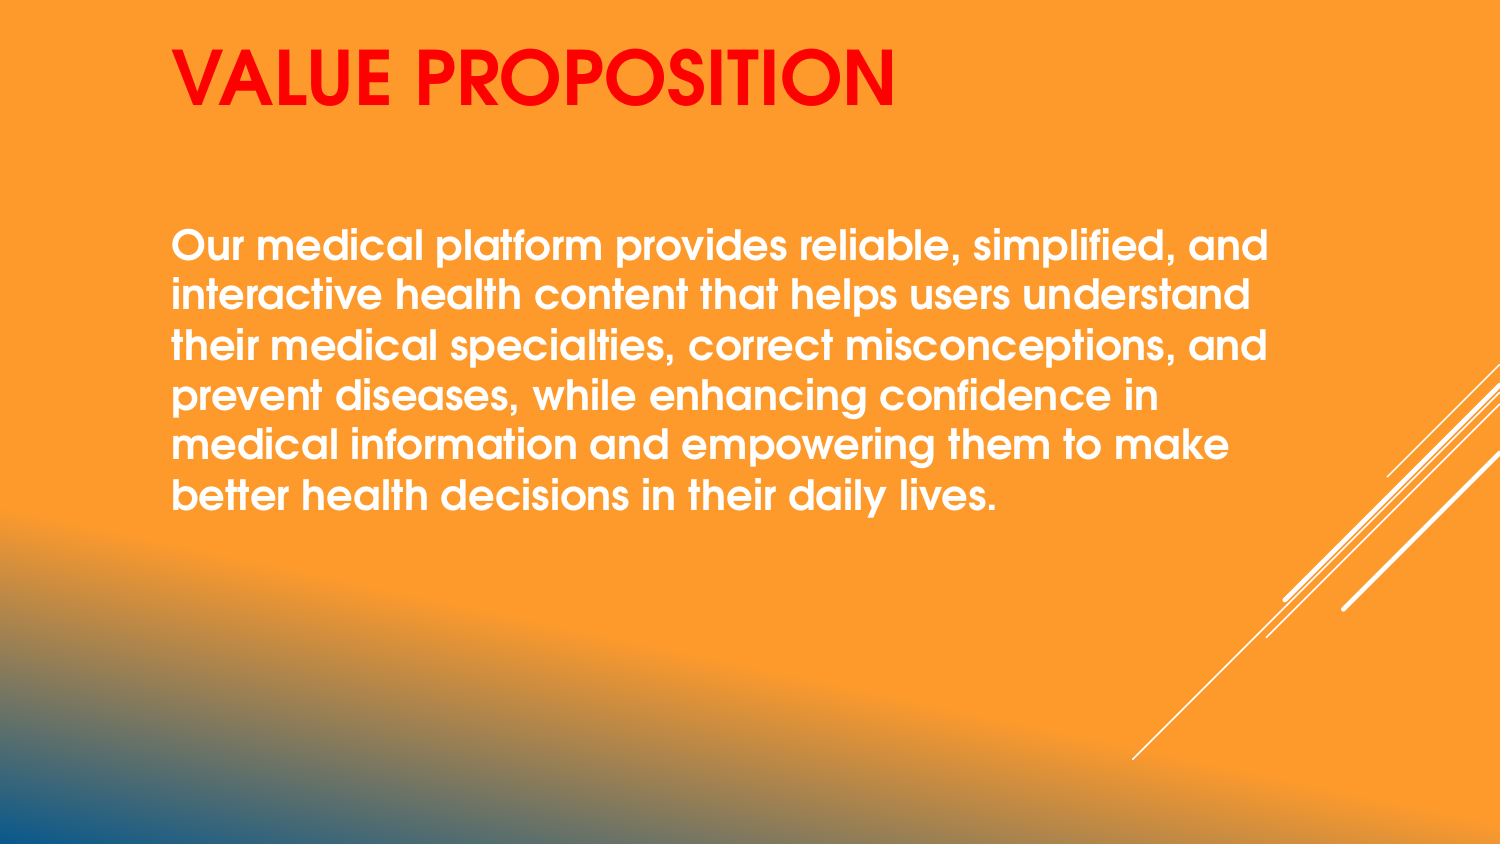

# Value Proposition
Our medical platform provides reliable, simplified, and interactive health content that helps users understand their medical specialties, correct misconceptions, and prevent diseases, while enhancing confidence in medical information and empowering them to make better health decisions in their daily lives.